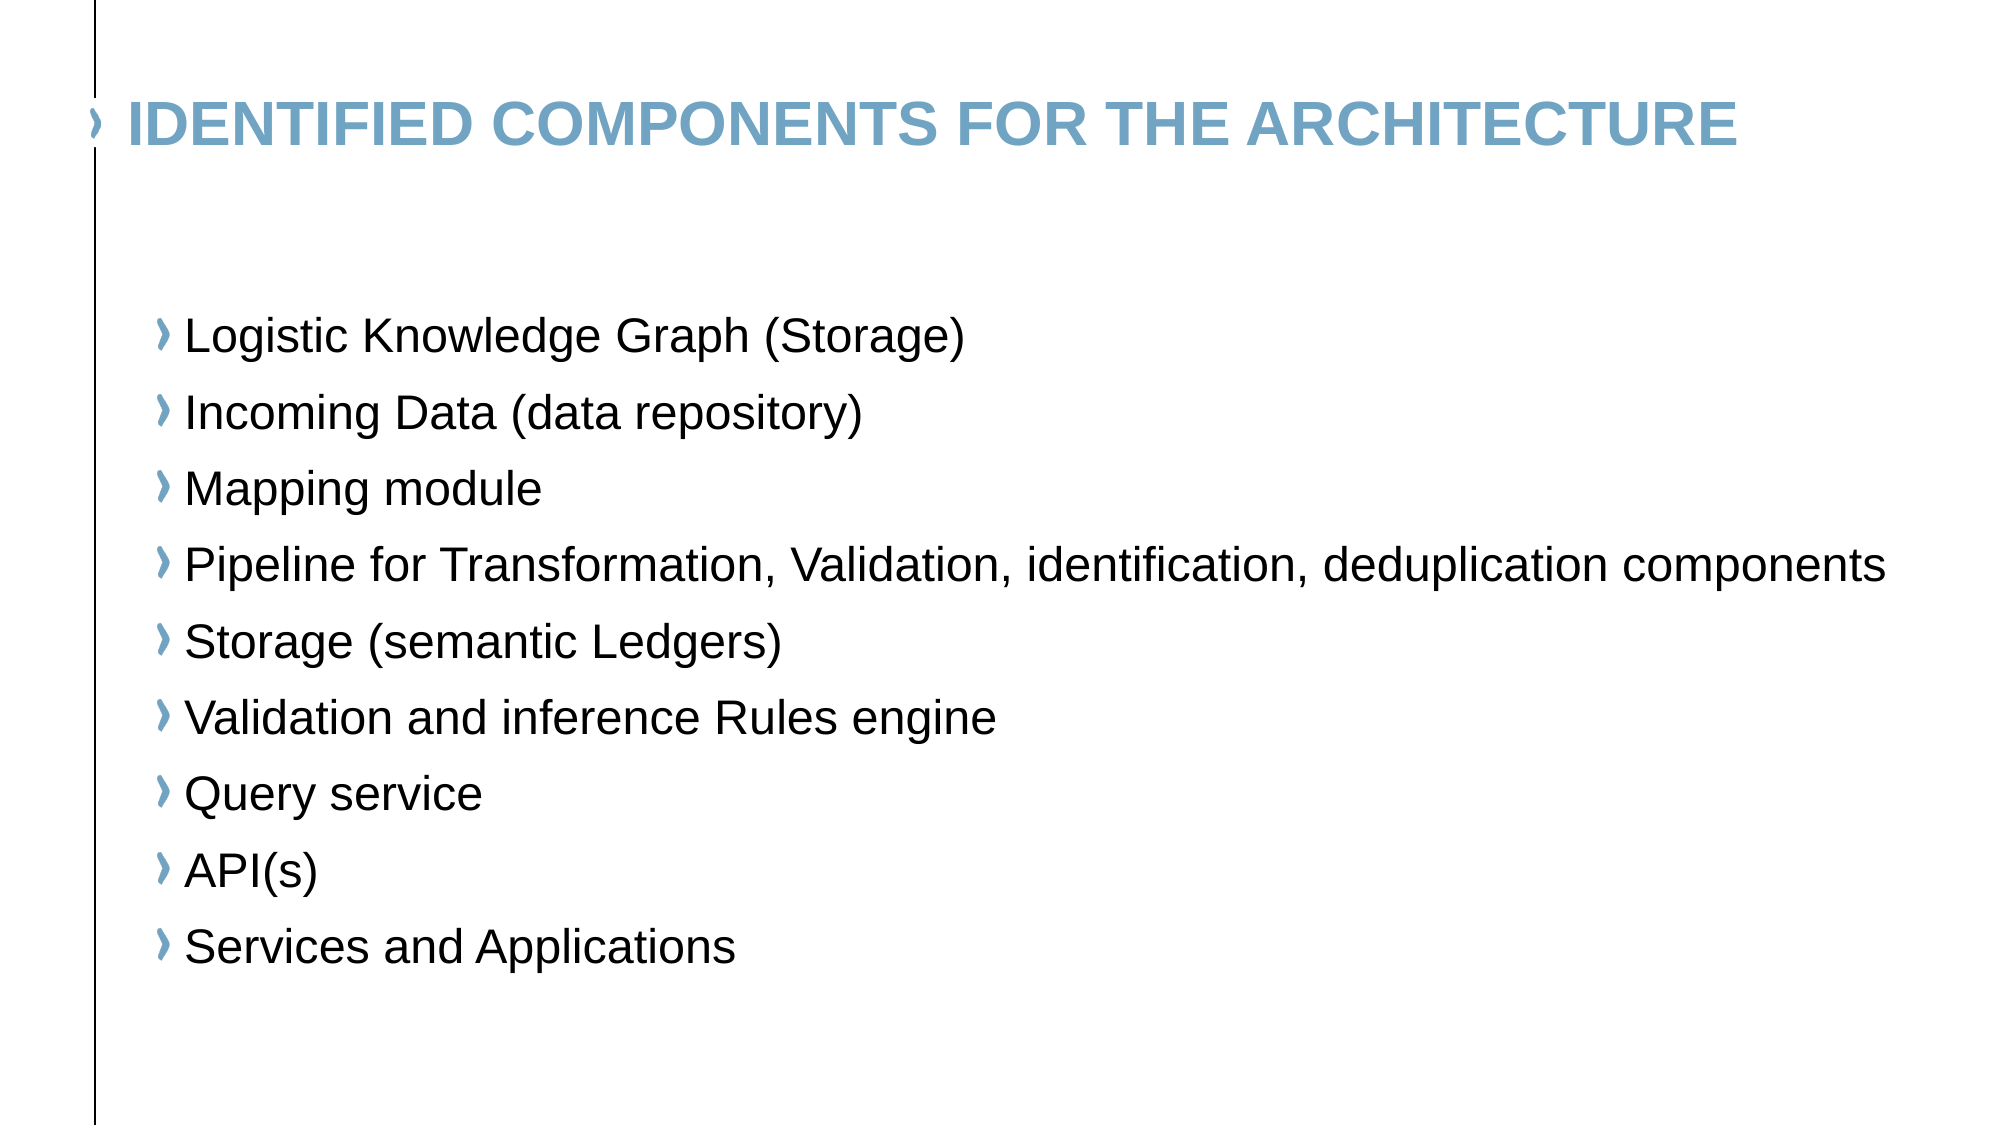

# Identified Components for the architecture
Logistic Knowledge Graph (Storage)
Incoming Data (data repository)
Mapping module
Pipeline for Transformation, Validation, identification, deduplication components
Storage (semantic Ledgers)
Validation and inference Rules engine
Query service
API(s)
Services and Applications